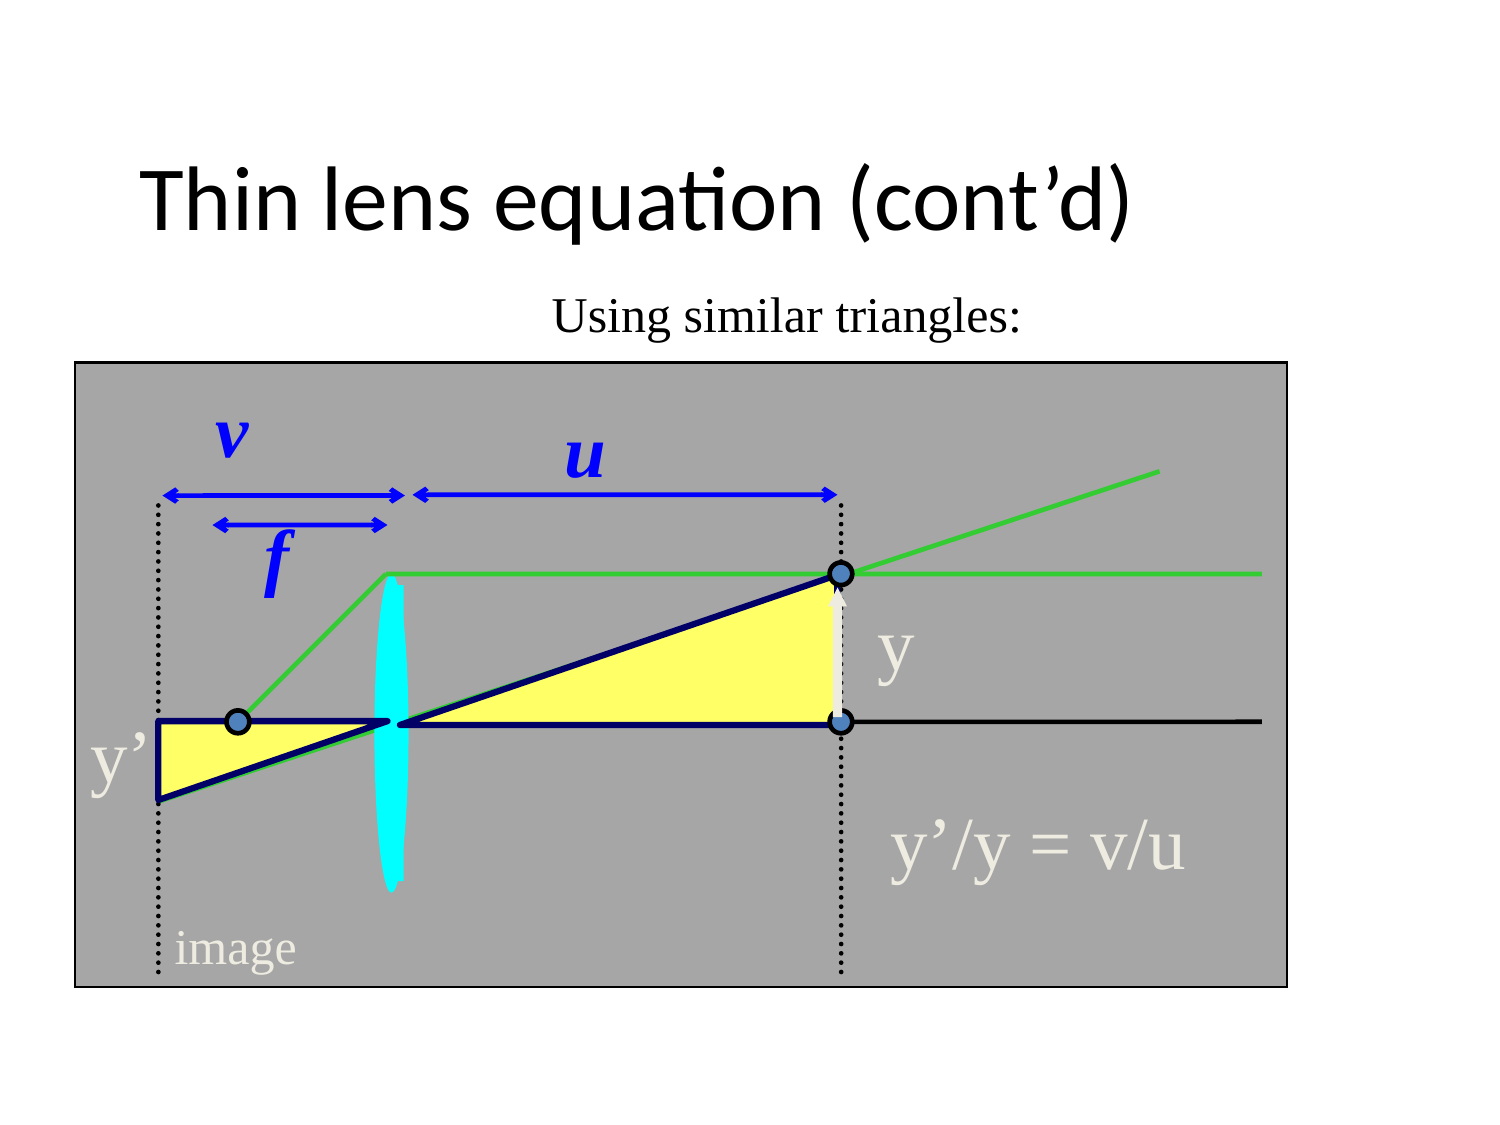

Thin lens equation (cont’d)
Using similar triangles:

v
u

f

y
y’

y’/y = v/u
image